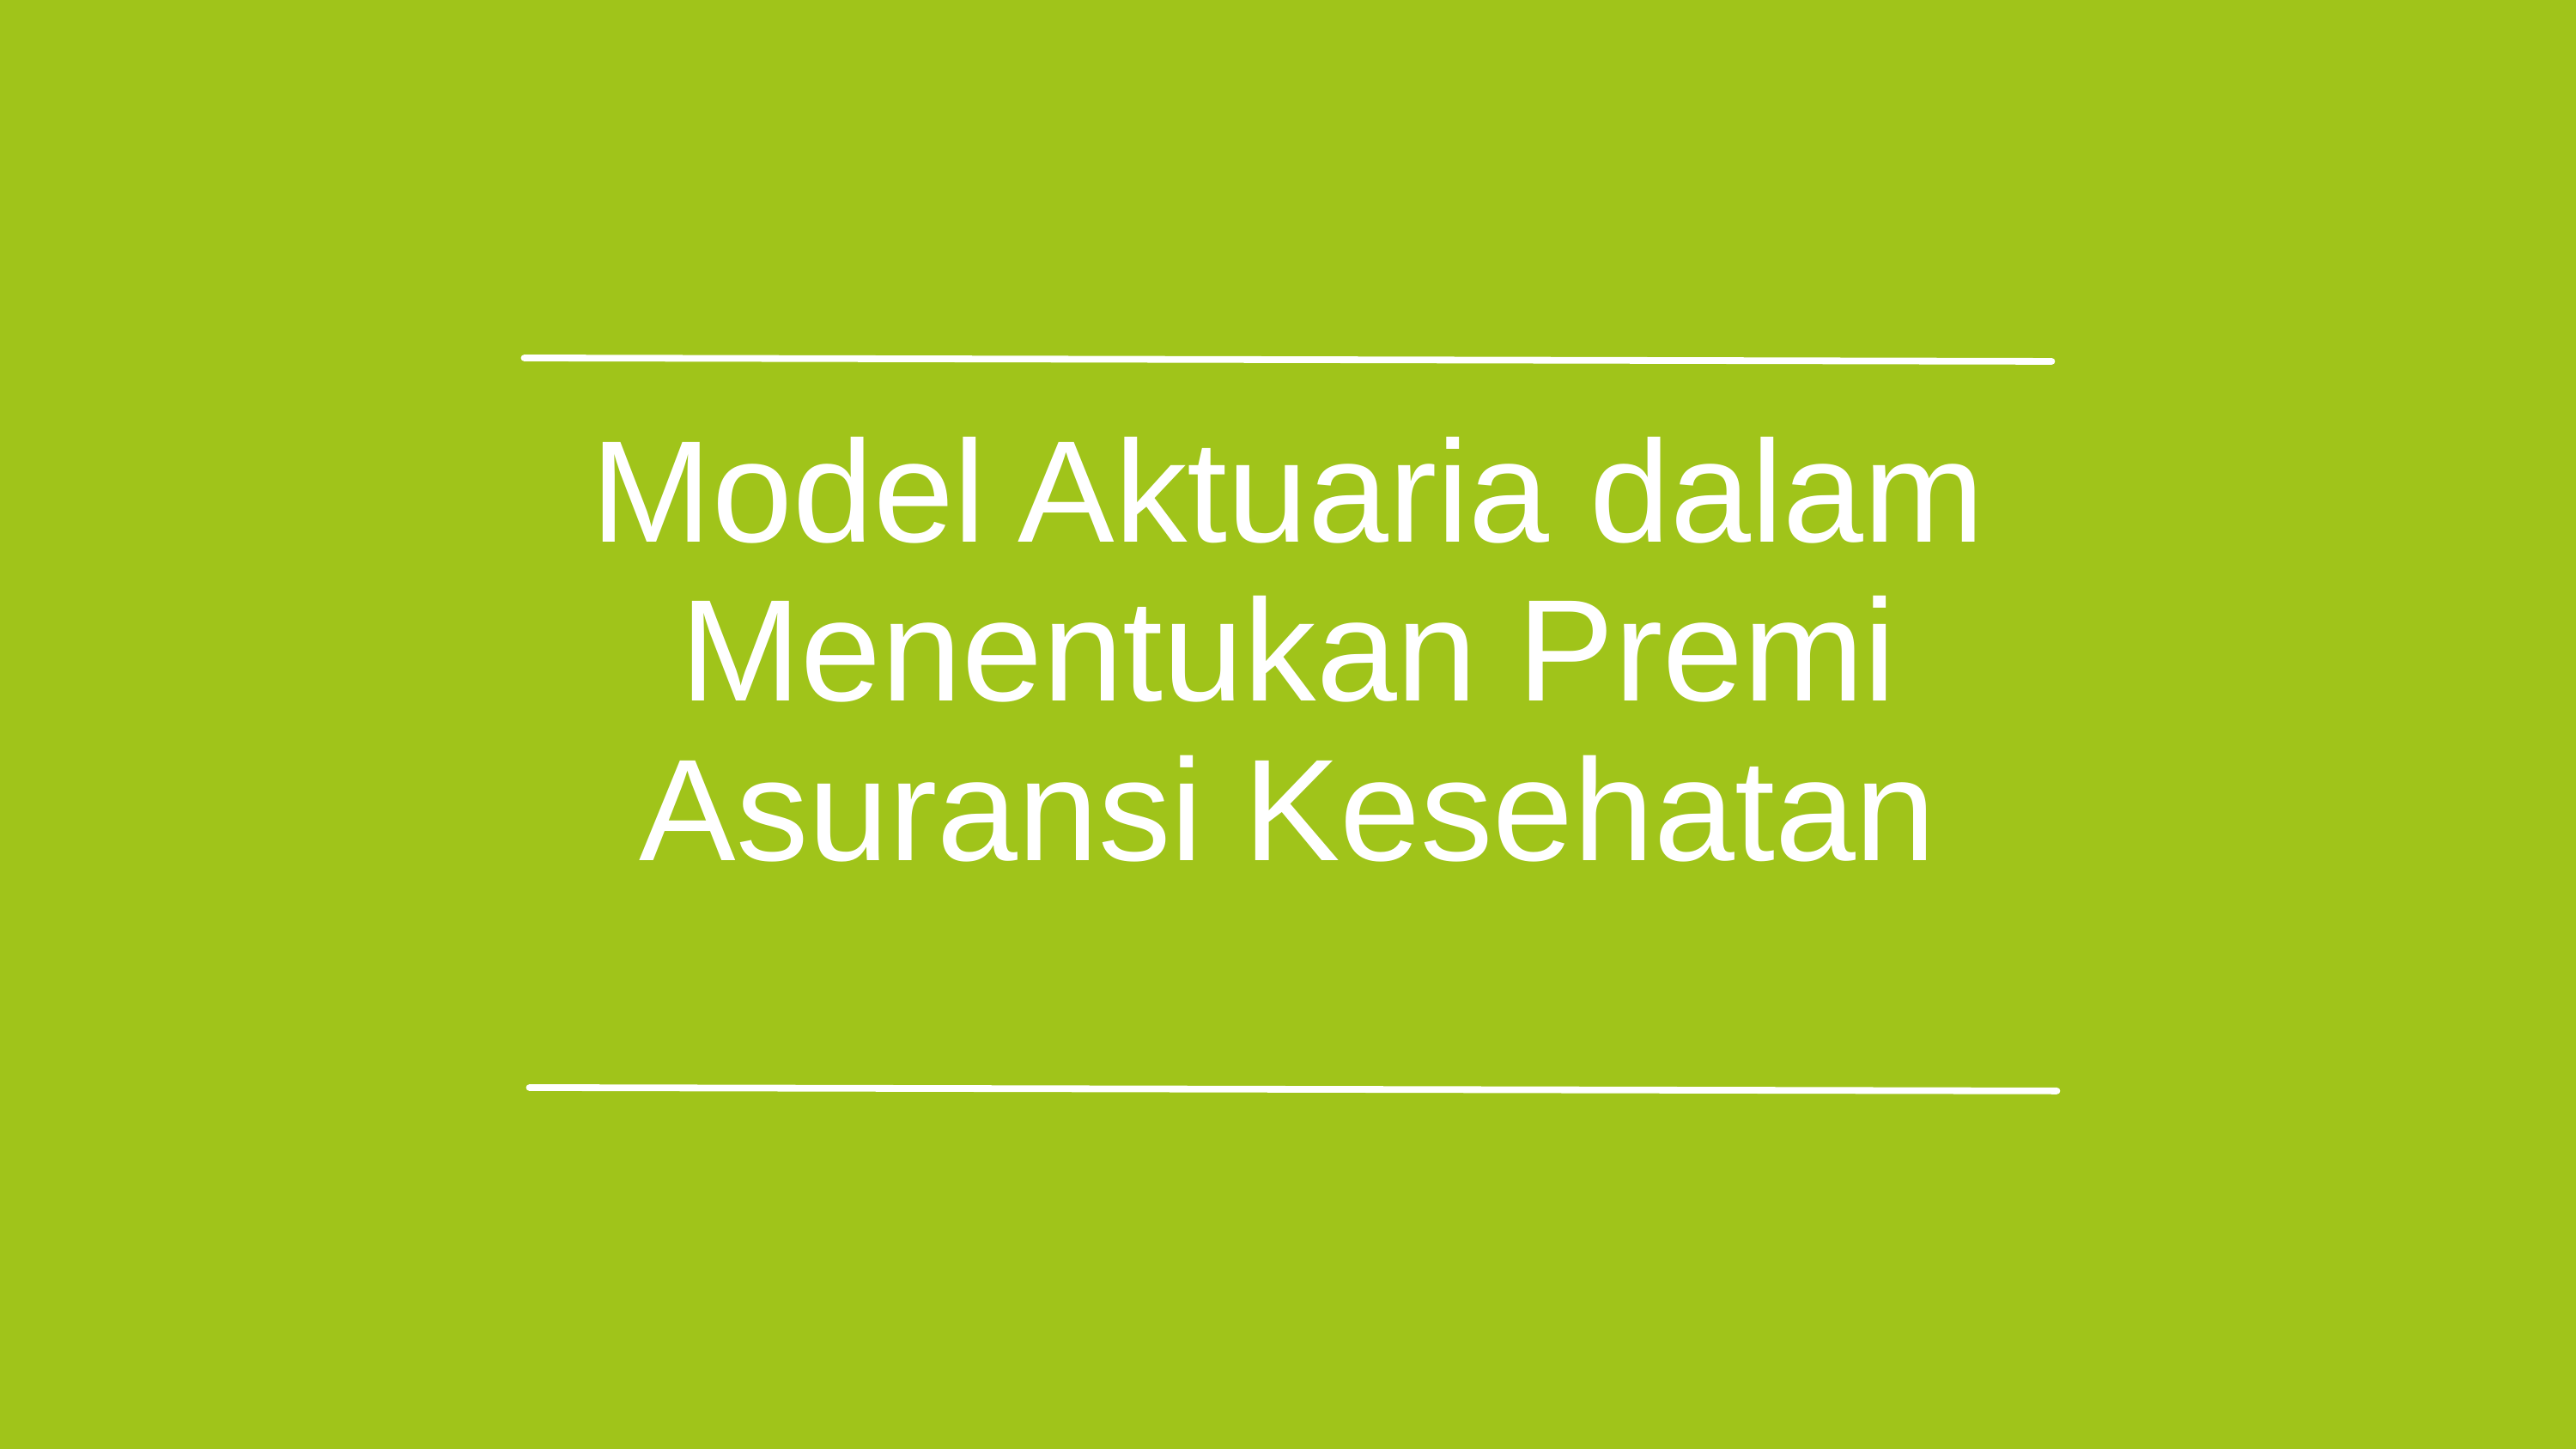

Model Aktuaria dalam Menentukan Premi Asuransi Kesehatan